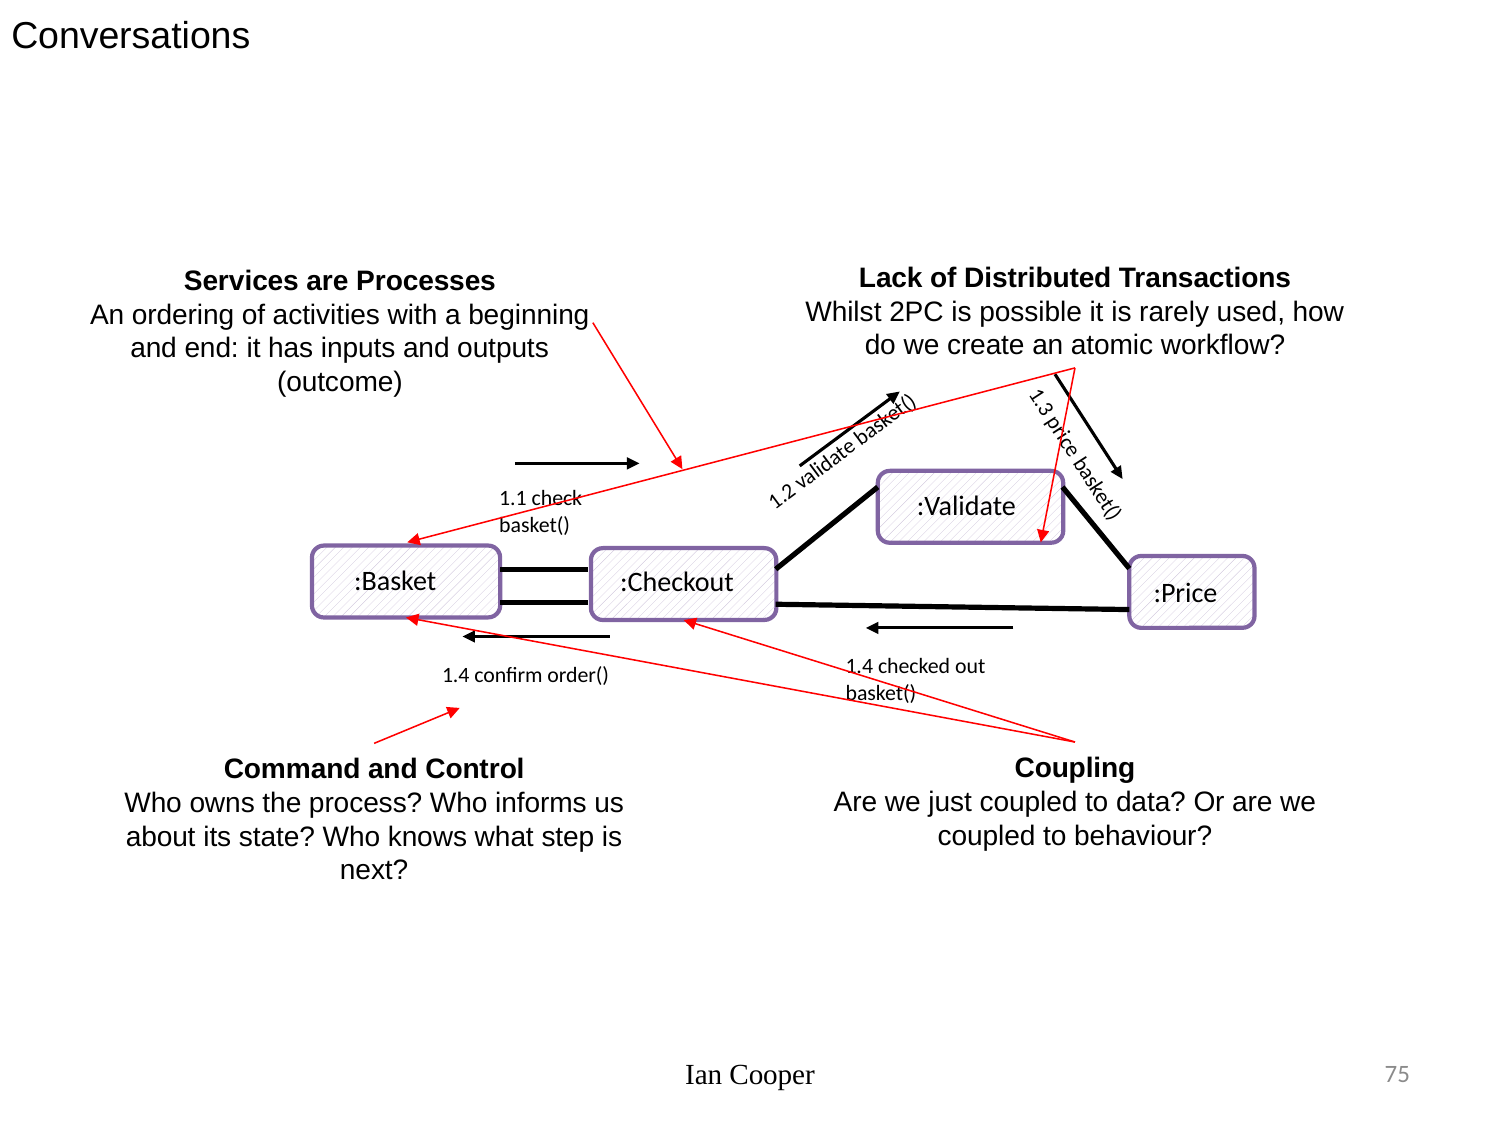

Conversations
Lack of Distributed Transactions
Whilst 2PC is possible it is rarely used, how do we create an atomic workflow?
Services are Processes
An ordering of activities with a beginning and end: it has inputs and outputs (outcome)
1.2 validate basket()
1.3 price basket()

1.1 check basket()
:Validate

:Basket
:Checkout

:Price
1.4 checked out basket()
1.4 confirm order()
Coupling
Are we just coupled to data? Or are we coupled to behaviour?
Command and Control
Who owns the process? Who informs us about its state? Who knows what step is next?
Ian Cooper
75